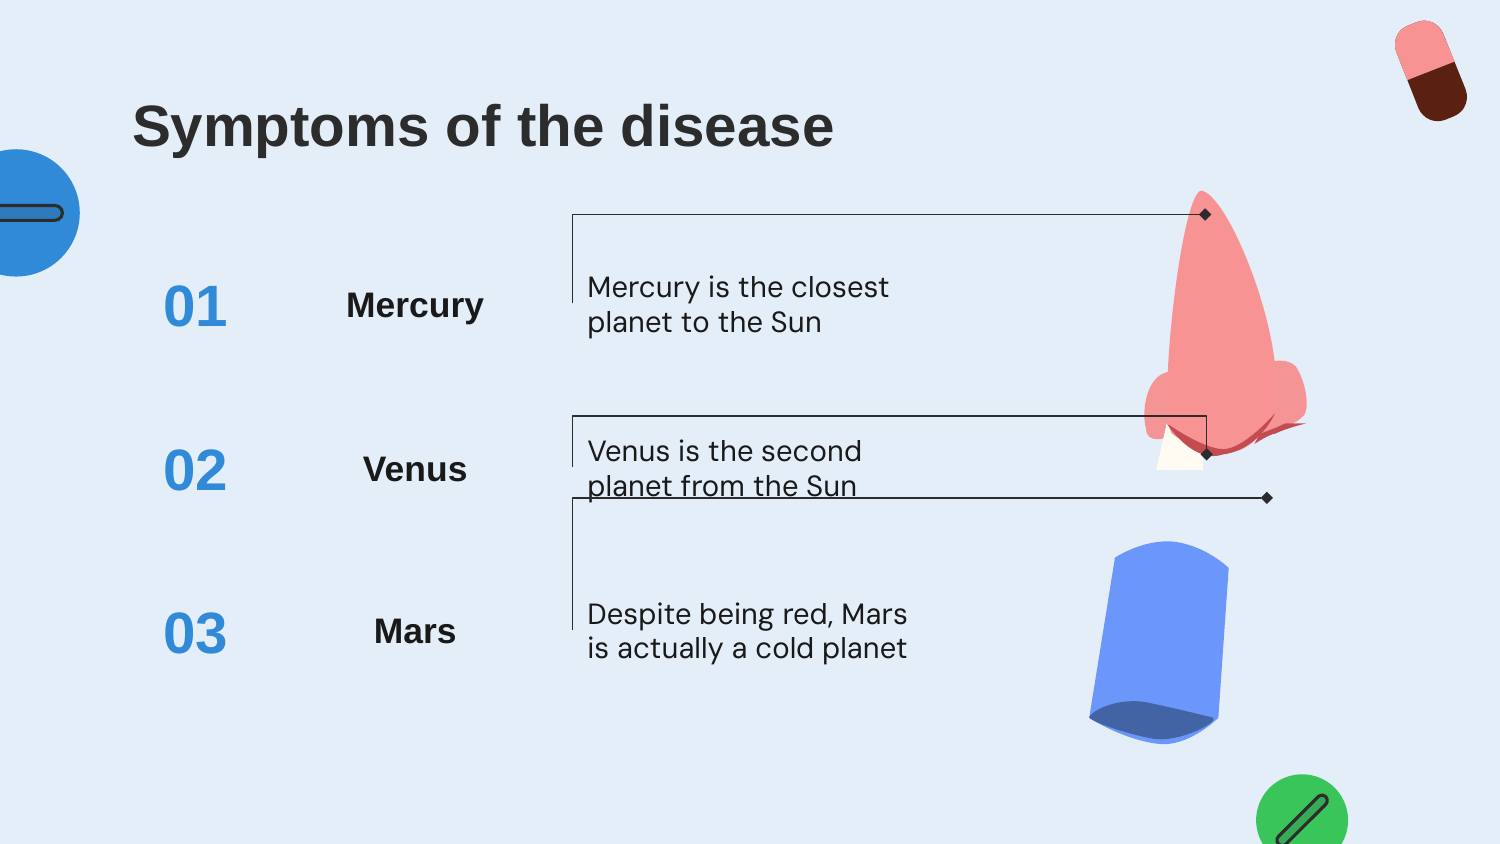

# Symptoms of the disease

Mercury
01
Mercury is the closest planet to the Sun
Venus is the second planet from the Sun
02
Venus
03
Mars
Despite being red, Mars is actually a cold planet